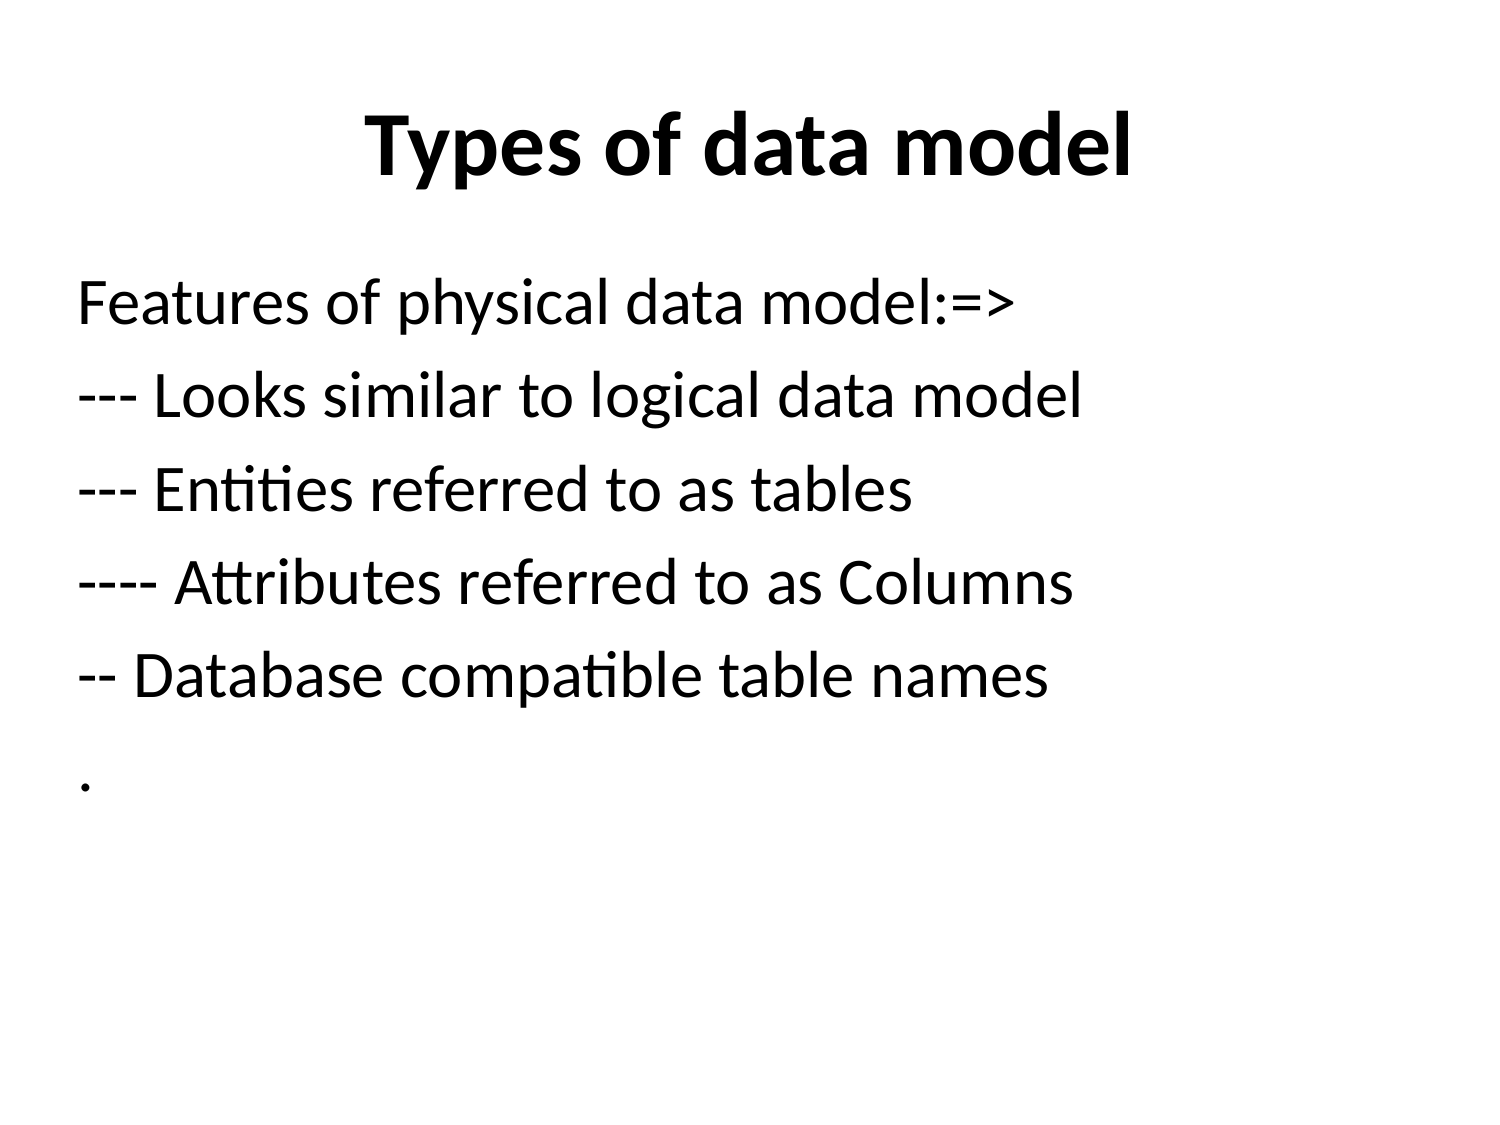

# Types of data model
Features of physical data model:=>
--- Looks similar to logical data model
--- Entities referred to as tables
---- Attributes referred to as Columns
-- Database compatible table names
.